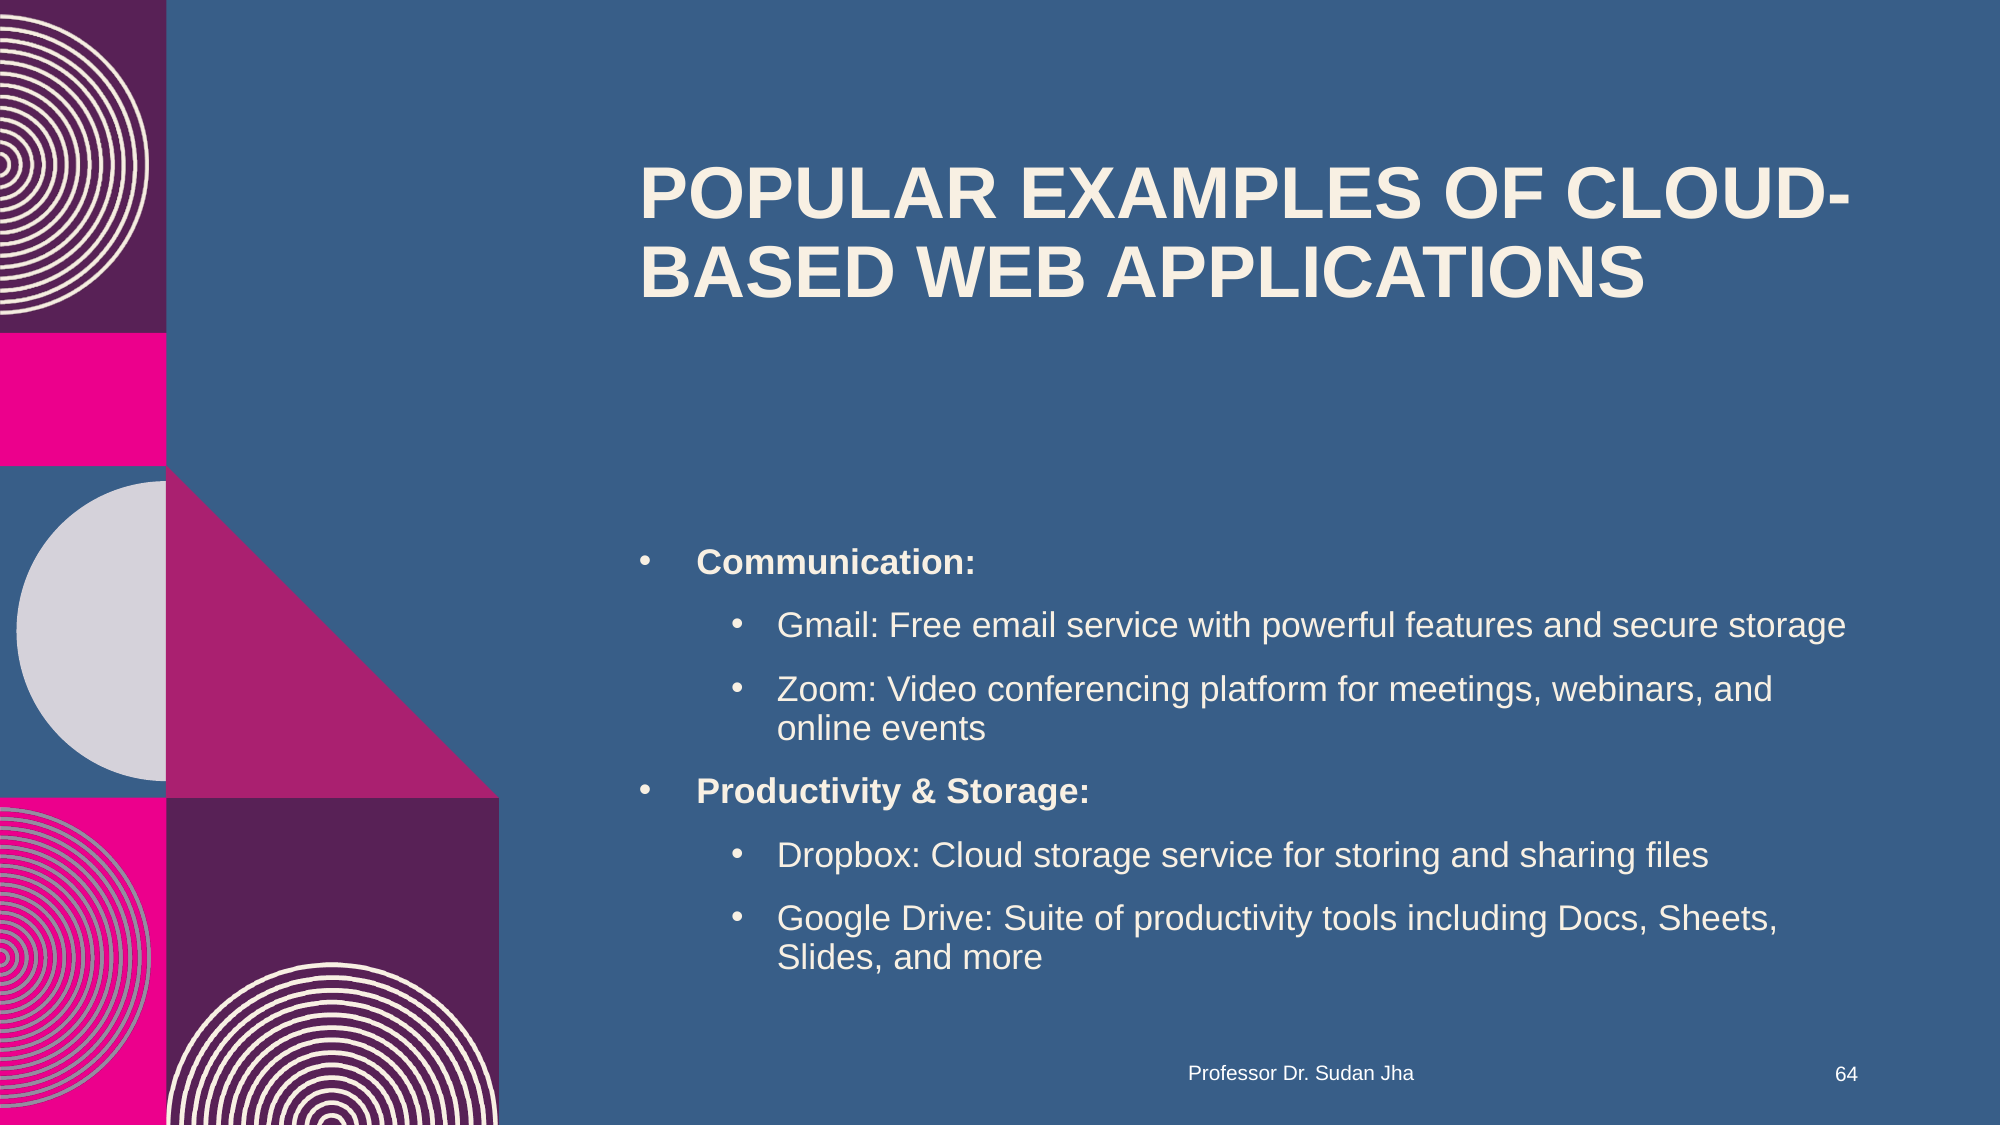

# Popular Examples of Cloud-Based Web Applications
Communication:
Gmail: Free email service with powerful features and secure storage
Zoom: Video conferencing platform for meetings, webinars, and online events
Productivity & Storage:
Dropbox: Cloud storage service for storing and sharing files
Google Drive: Suite of productivity tools including Docs, Sheets, Slides, and more

Professor Dr. Sudan Jha
64